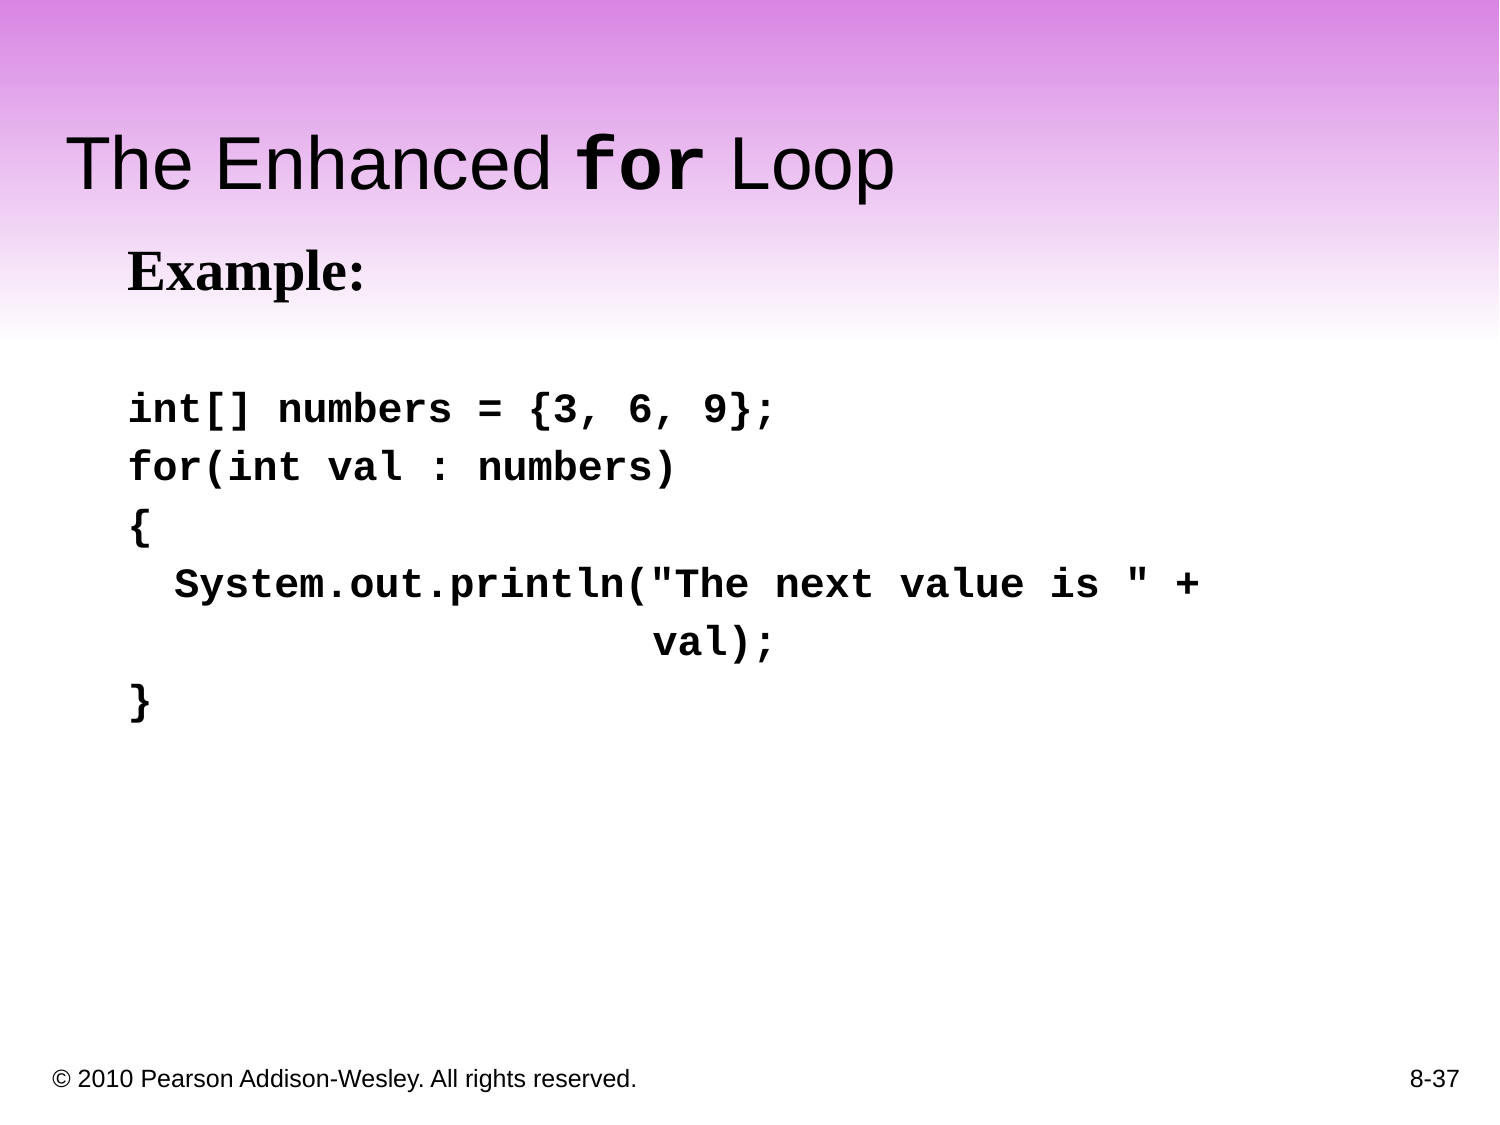

The Enhanced for Loop
Example:

int[] numbers = {3, 6, 9};
for(int val : numbers)
{
	System.out.println("The next value is " +
                     val);
}
8-37